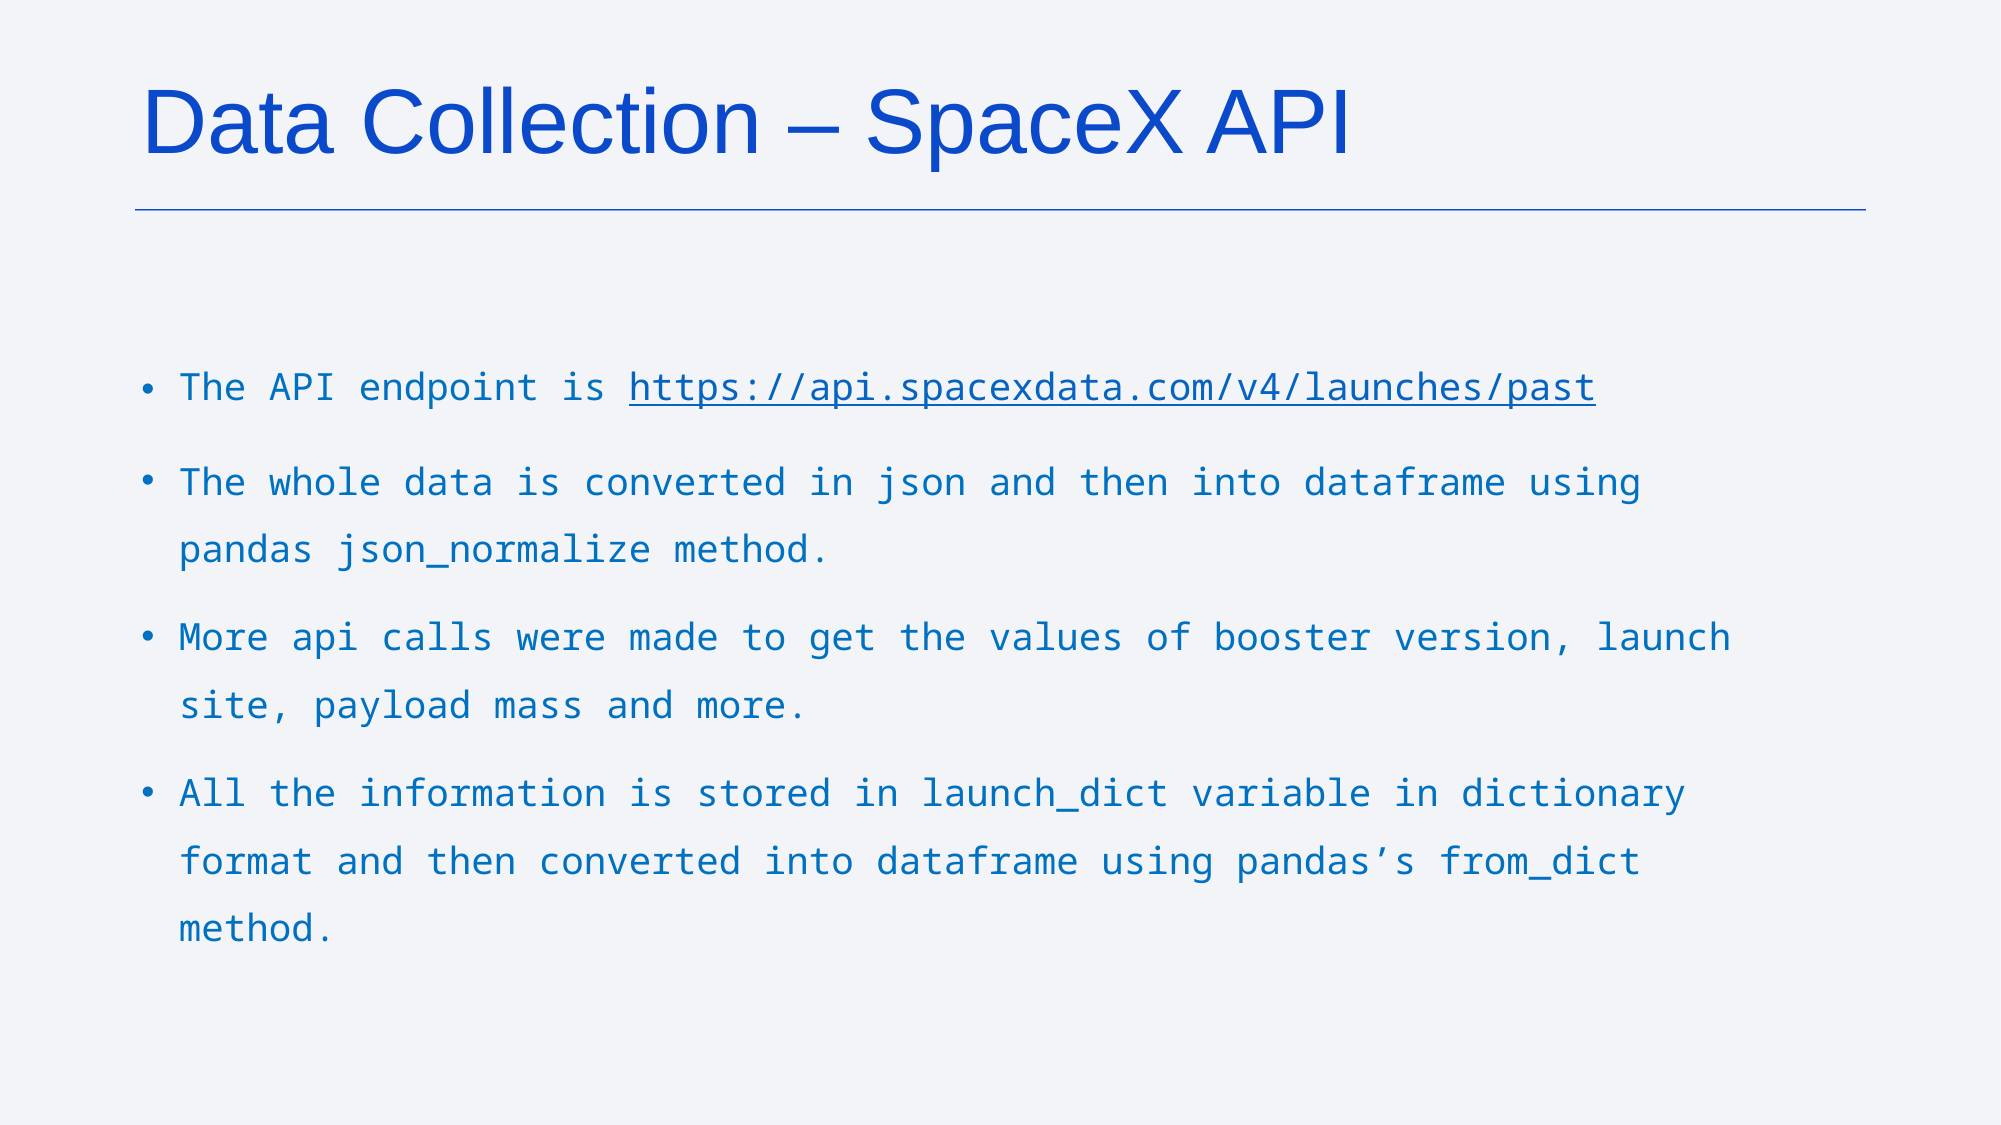

Data Collection – SpaceX API
The API endpoint is https://api.spacexdata.com/v4/launches/past
The whole data is converted in json and then into dataframe using pandas json_normalize method.
More api calls were made to get the values of booster version, launch site, payload mass and more.
All the information is stored in launch_dict variable in dictionary format and then converted into dataframe using pandas’s from_dict method.